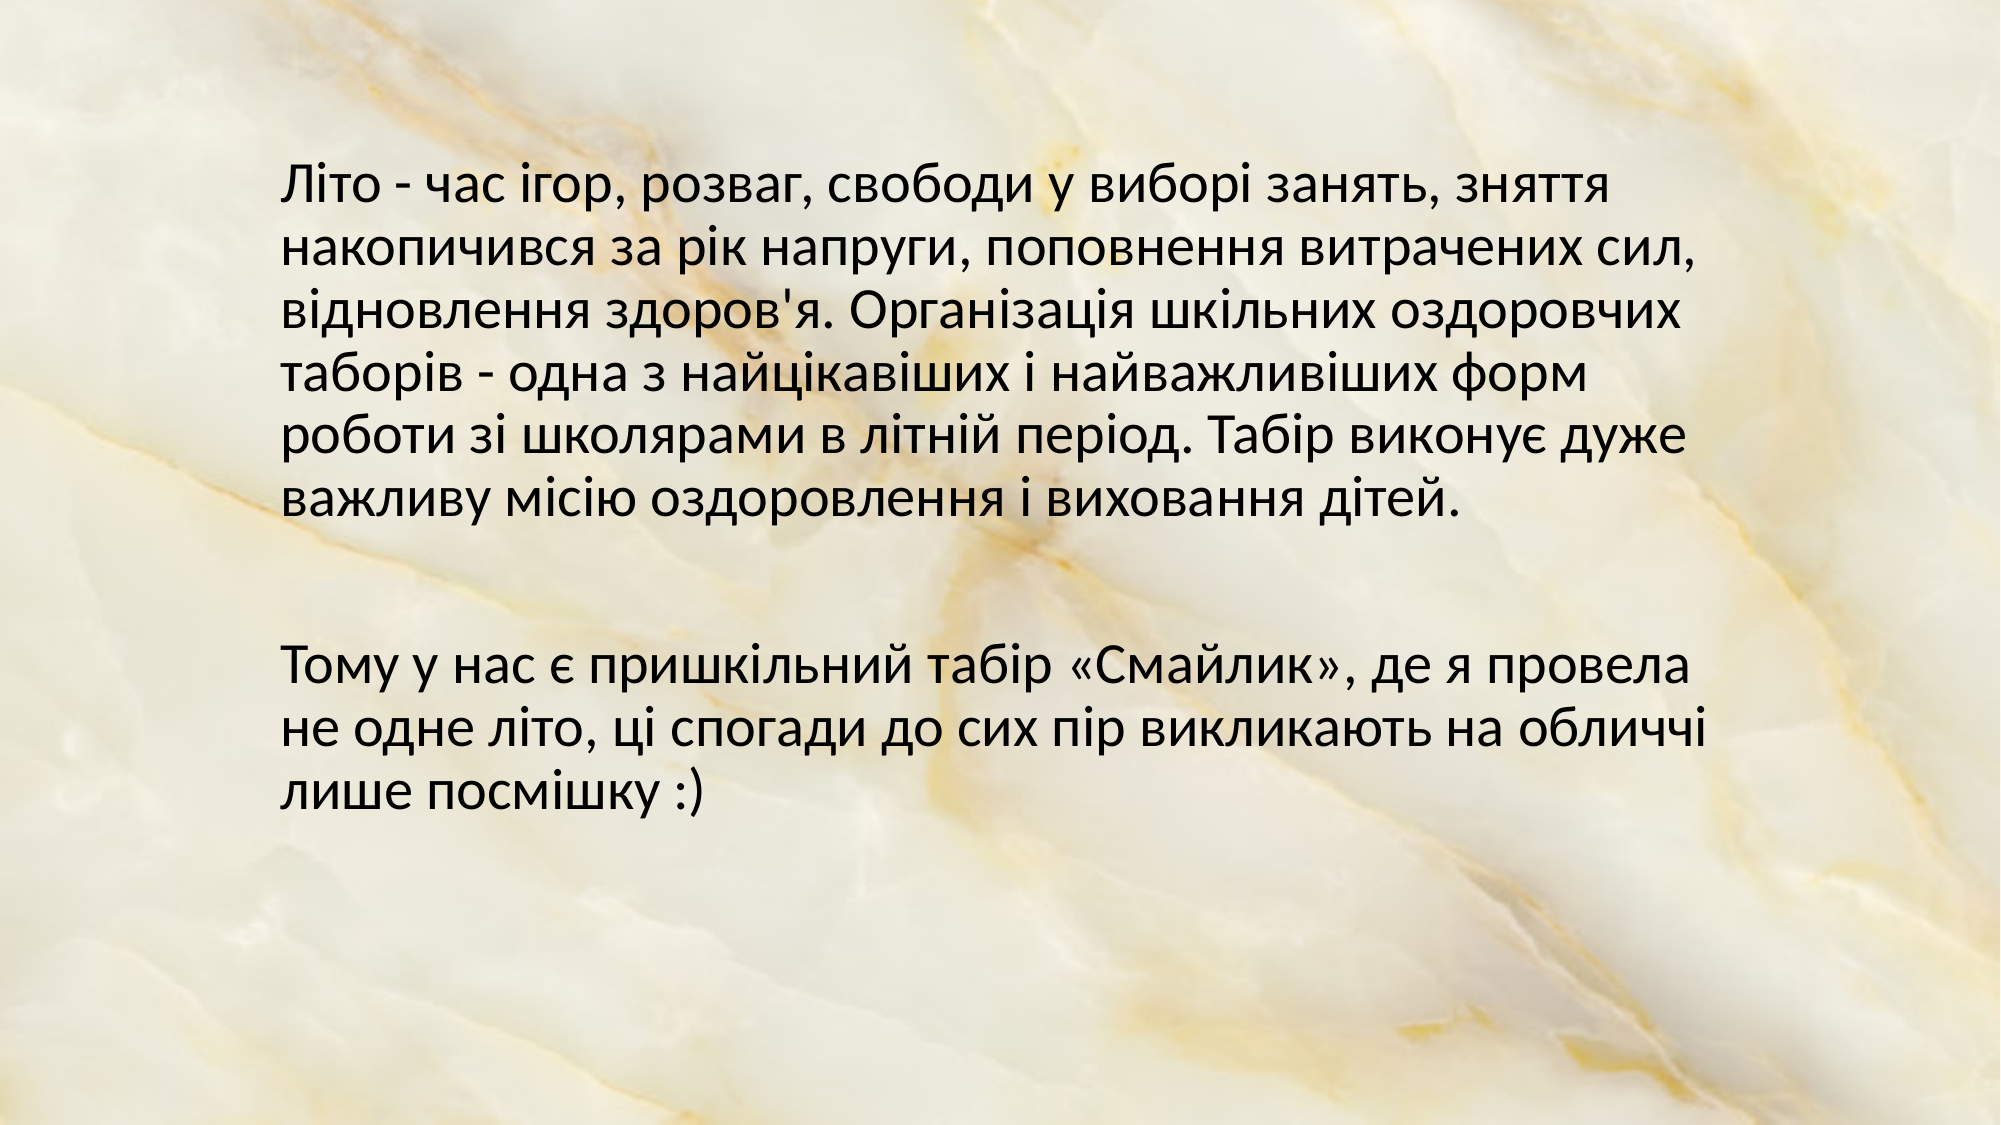

Літо - час ігор, розваг, свободи у виборі занять, зняття накопичився за рік напруги, поповнення витрачених сил, відновлення здоров'я. Організація шкільних оздоровчих таборів - одна з найцікавіших і найважливіших форм роботи зі школярами в літній період. Табір виконує дуже важливу місію оздоровлення і виховання дітей.

Тому у нас є пришкільний табір «Смайлик», де я провела не одне літо, ці спогади до сих пір викликають на обличчі лише посмішку :)